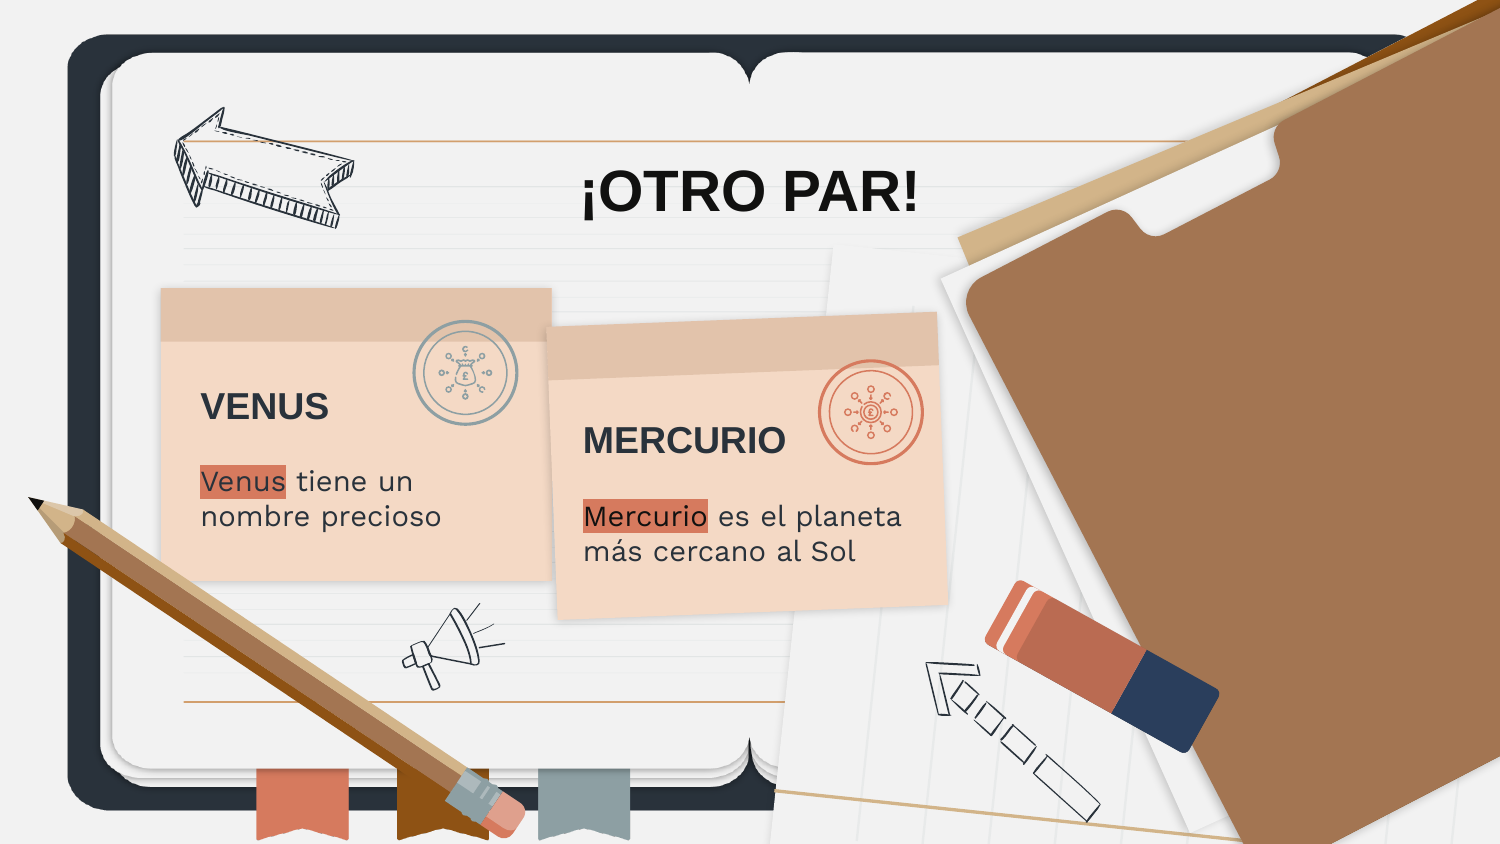

# ¡OTRO PAR!

VENUS

MERCURIO
Venus tiene un nombre precioso
Mercurio es el planeta más cercano al Sol